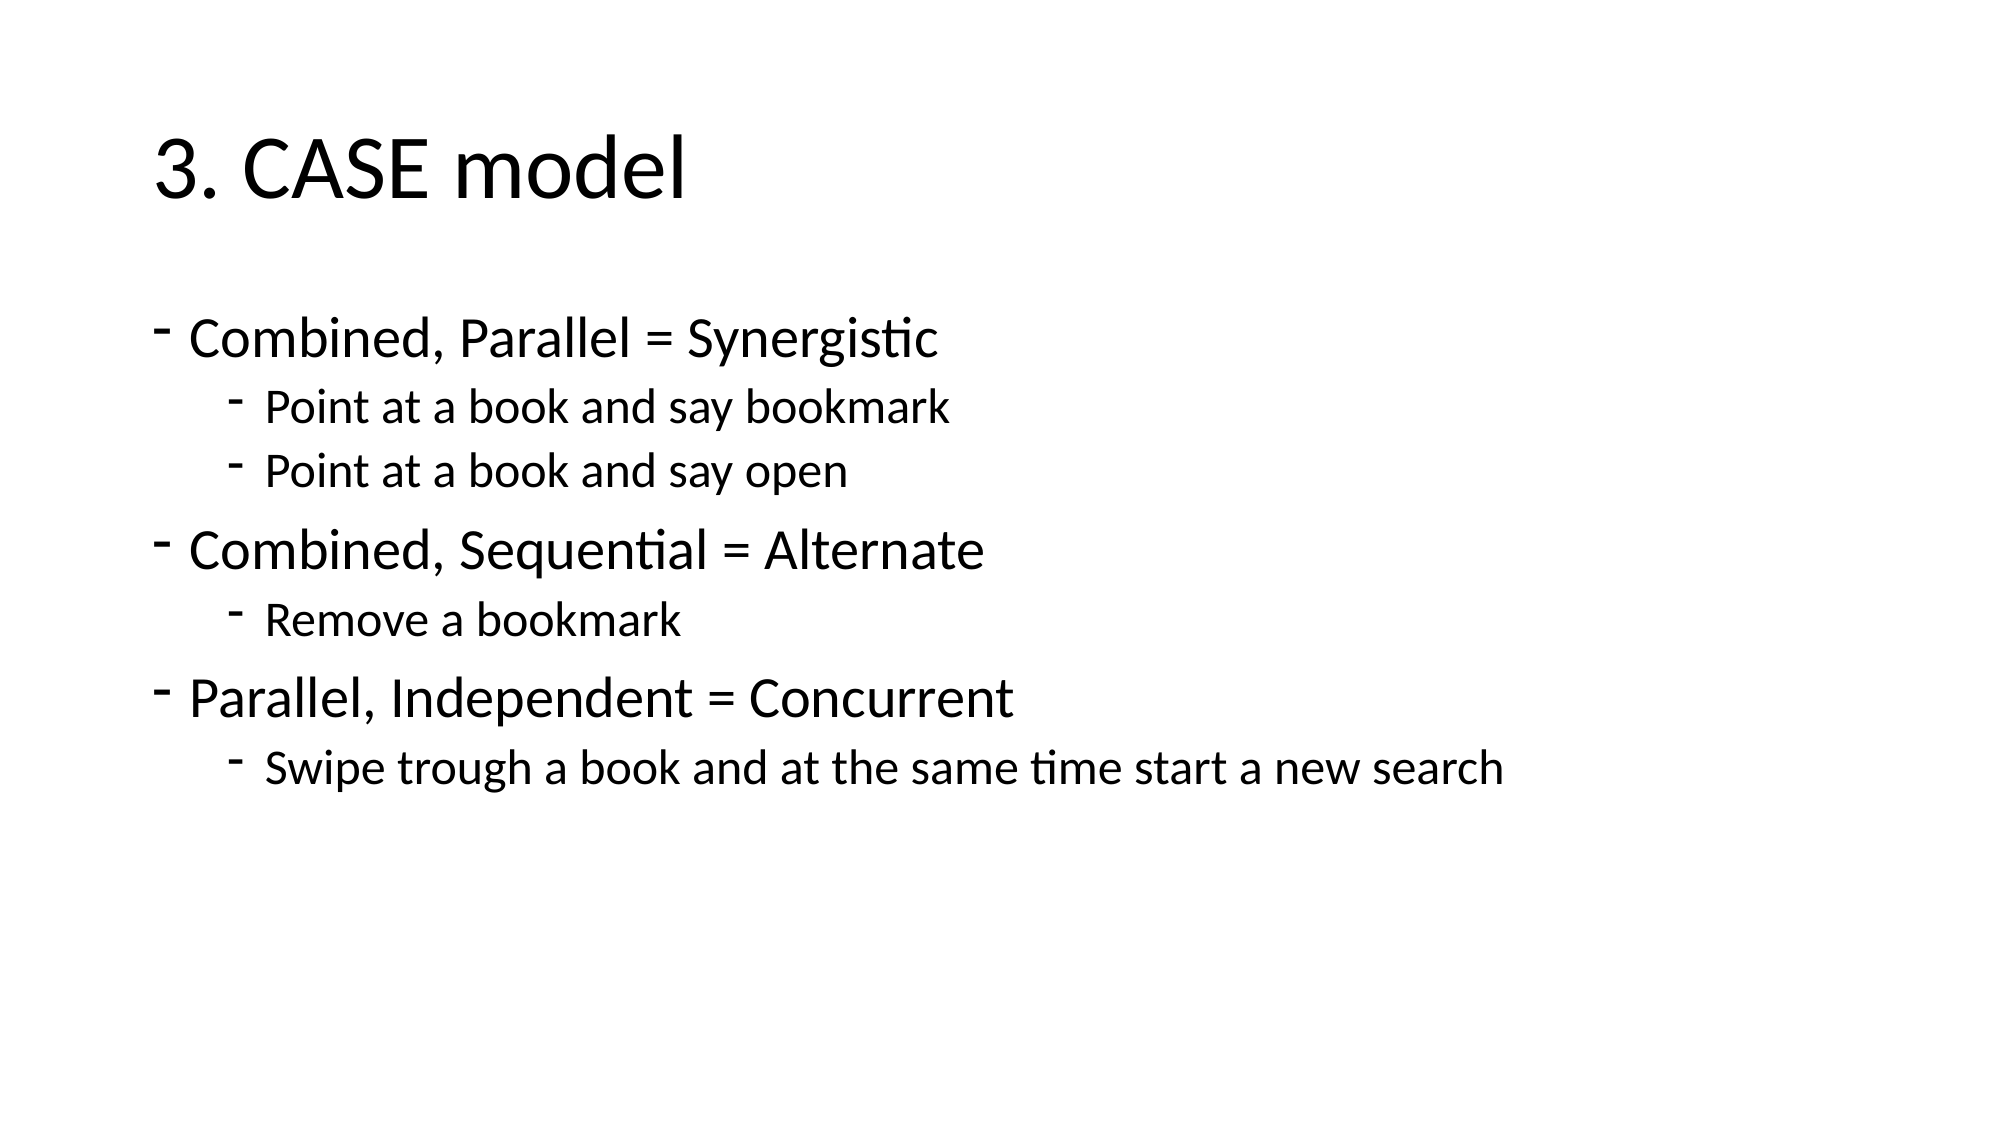

# 3. CASE model
Combined, Parallel = Synergistic
Point at a book and say bookmark
Point at a book and say open
Combined, Sequential = Alternate
Remove a bookmark
Parallel, Independent = Concurrent
Swipe trough a book and at the same time start a new search